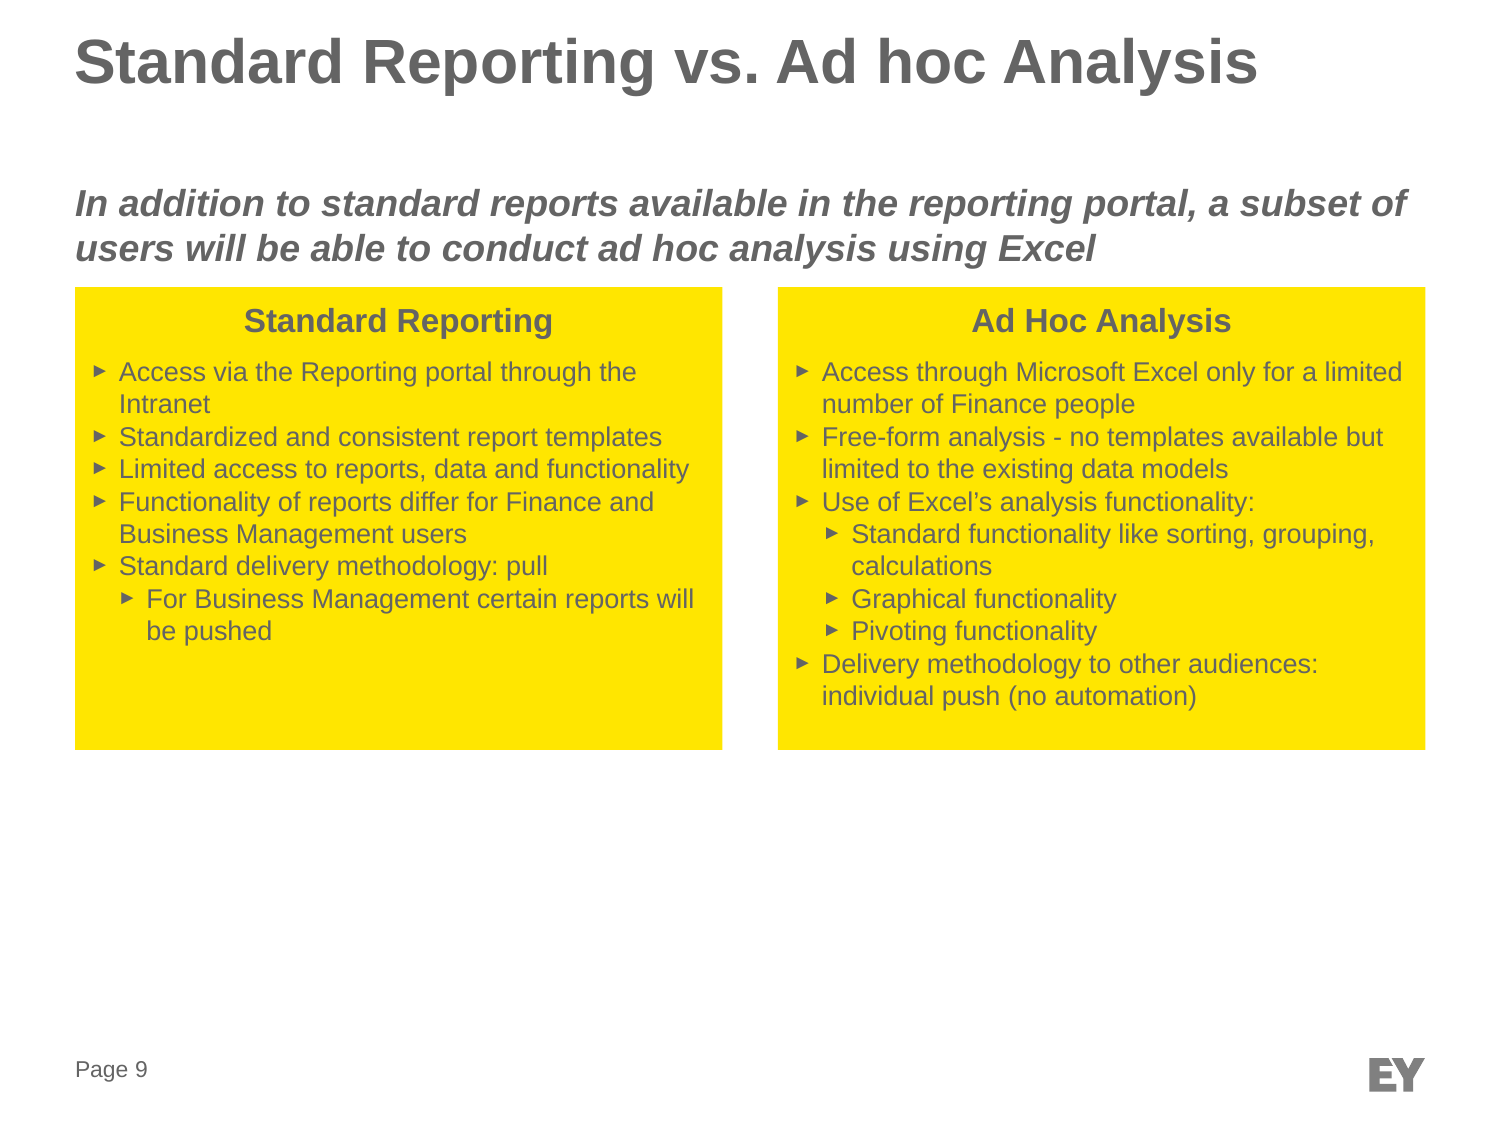

# Standard Reporting vs. Ad hoc Analysis
In addition to standard reports available in the reporting portal, a subset of users will be able to conduct ad hoc analysis using Excel
Standard Reporting

Access via the Reporting portal through the Intranet
Standardized and consistent report templates
Limited access to reports, data and functionality
Functionality of reports differ for Finance and Business Management users
Standard delivery methodology: pull
For Business Management certain reports will be pushed
Ad Hoc Analysis

Access through Microsoft Excel only for a limited number of Finance people
Free-form analysis - no templates available but limited to the existing data models
Use of Excel’s analysis functionality:
Standard functionality like sorting, grouping, calculations
Graphical functionality
Pivoting functionality
Delivery methodology to other audiences: individual push (no automation)